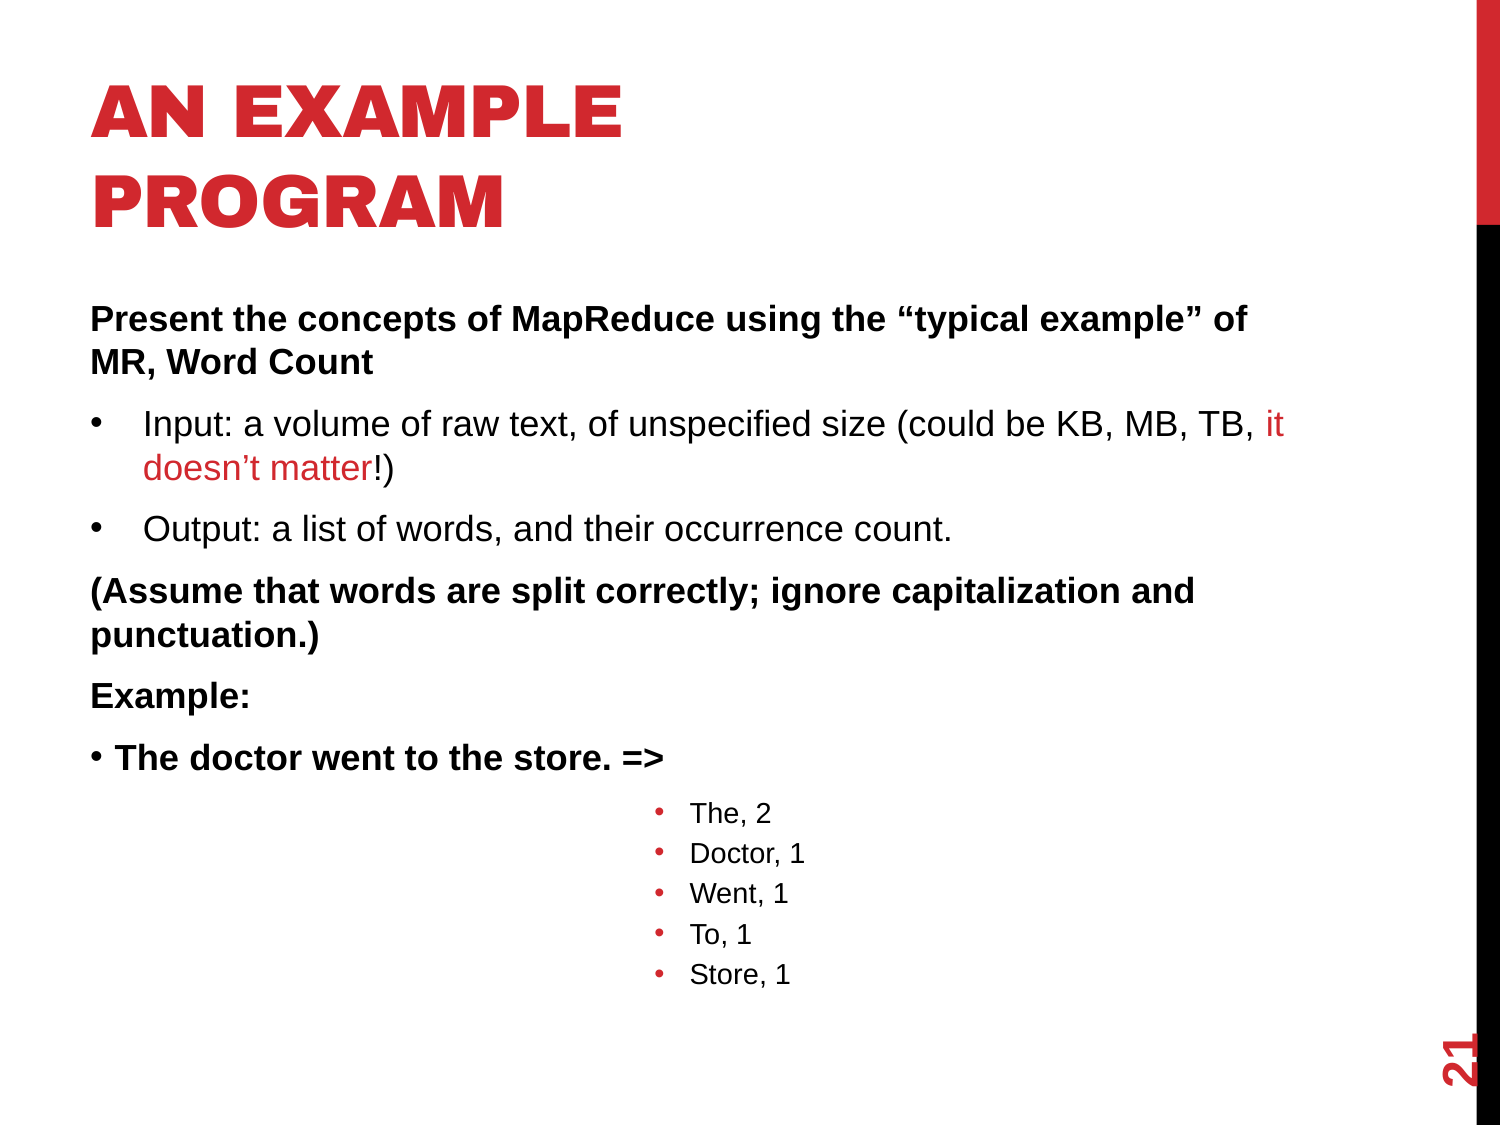

# An Example Program
Present the concepts of MapReduce using the “typical example” of MR, Word Count
Input: a volume of raw text, of unspecified size (could be KB, MB, TB, it doesn’t matter!)
Output: a list of words, and their occurrence count.
(Assume that words are split correctly; ignore capitalization and punctuation.)
Example:
The doctor went to the store. =>
The, 2
Doctor, 1
Went, 1
To, 1
Store, 1
21